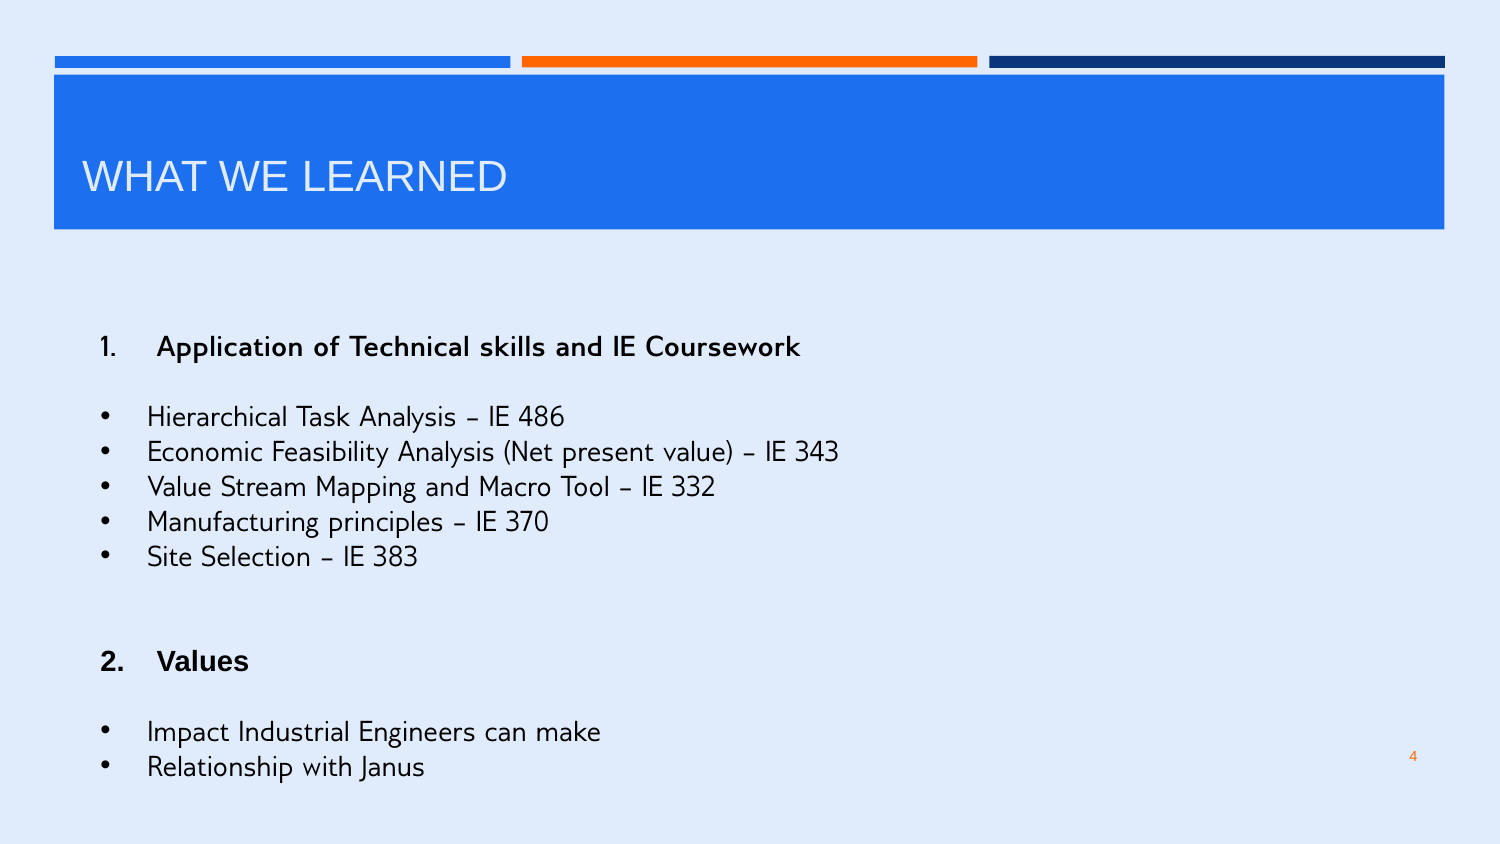

# WHAT WE LEARNED
Application of Technical skills and IE Coursework

Hierarchical Task Analysis – IE 486
Economic Feasibility Analysis (Net present value) – IE 343
Value Stream Mapping and Macro Tool – IE 332
Manufacturing principles – IE 370
Site Selection – IE 383

Values

Impact Industrial Engineers can make
Relationship with Janus
4